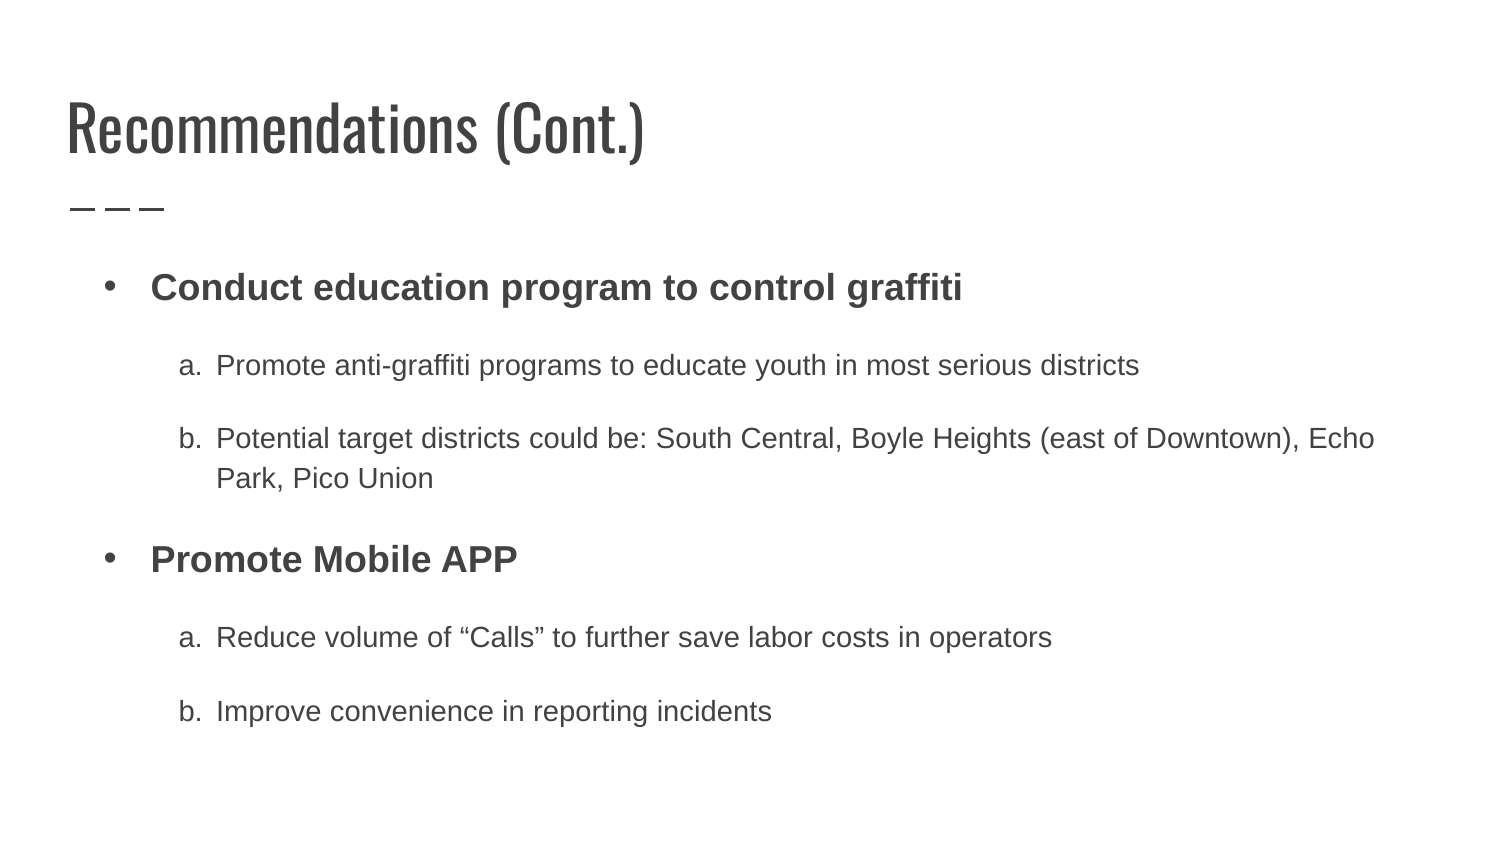

# Recommendations (Cont.)
Conduct education program to control graffiti
Promote anti-graffiti programs to educate youth in most serious districts
Potential target districts could be: South Central, Boyle Heights (east of Downtown), Echo Park, Pico Union
Promote Mobile APP
Reduce volume of “Calls” to further save labor costs in operators
Improve convenience in reporting incidents